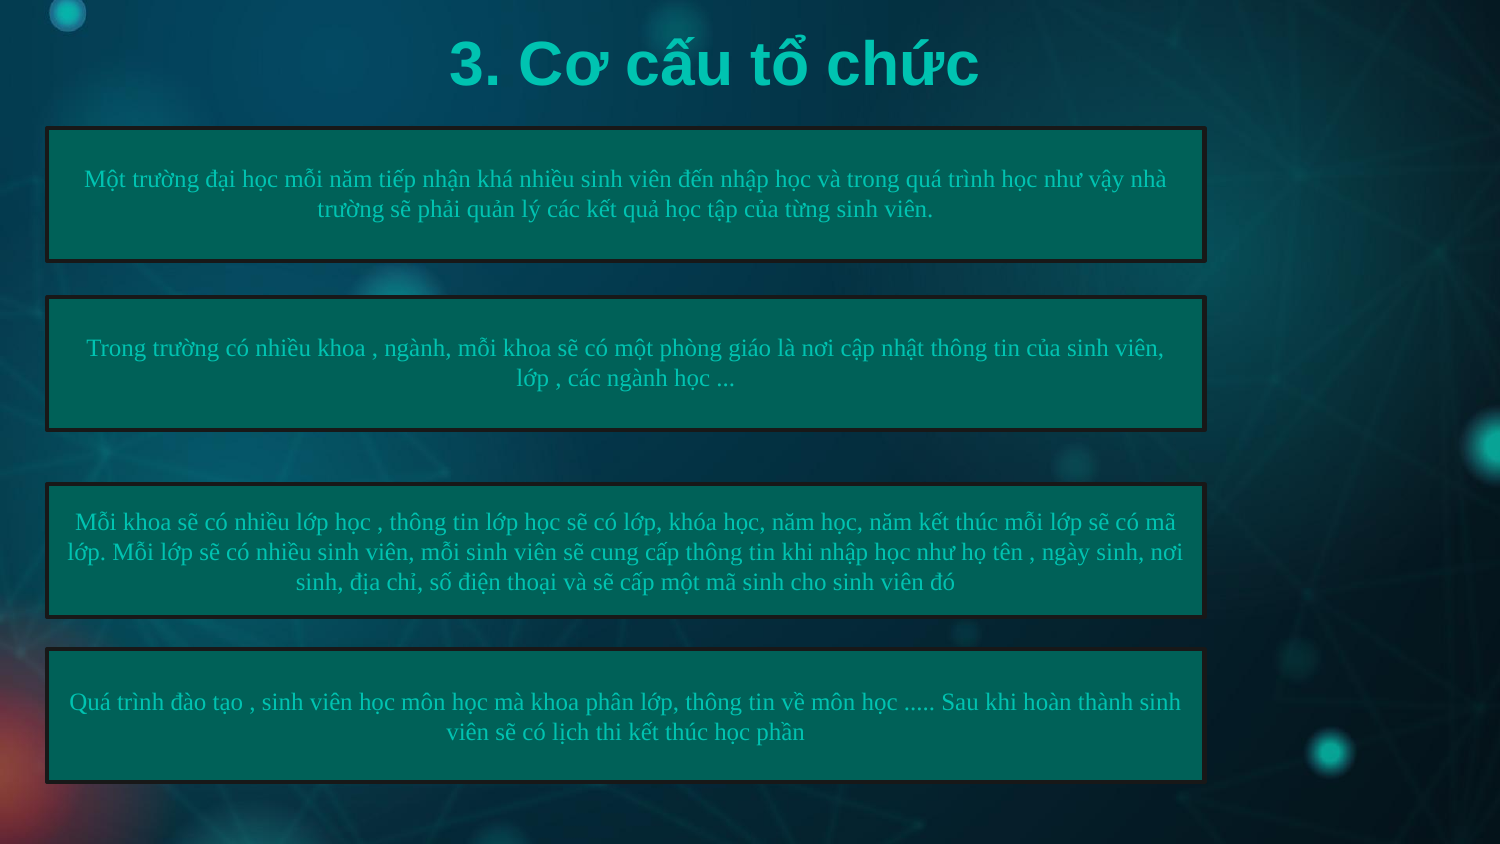

# 3. Cơ cấu tổ chức

Một trường đại học mỗi năm tiếp nhận khá nhiều sinh viên đến nhập học và trong quá trình học như vậy nhà trường sẽ phải quản lý các kết quả học tập của từng sinh viên.

Trong trường có nhiều khoa , ngành, mỗi khoa sẽ có một phòng giáo là nơi cập nhật thông tin của sinh viên, lớp , các ngành học ...

Mỗi khoa sẽ có nhiều lớp học , thông tin lớp học sẽ có lớp, khóa học, năm học, năm kết thúc mỗi lớp sẽ có mã lớp. Mỗi lớp sẽ có nhiều sinh viên, mỗi sinh viên sẽ cung cấp thông tin khi nhập học như họ tên , ngày sinh, nơi sinh, địa chỉ, số điện thoại và sẽ cấp một mã sinh cho sinh viên đó
Quá trình đào tạo , sinh viên học môn học mà khoa phân lớp, thông tin về môn học ..... Sau khi hoàn thành sinh viên sẽ có lịch thi kết thúc học phần